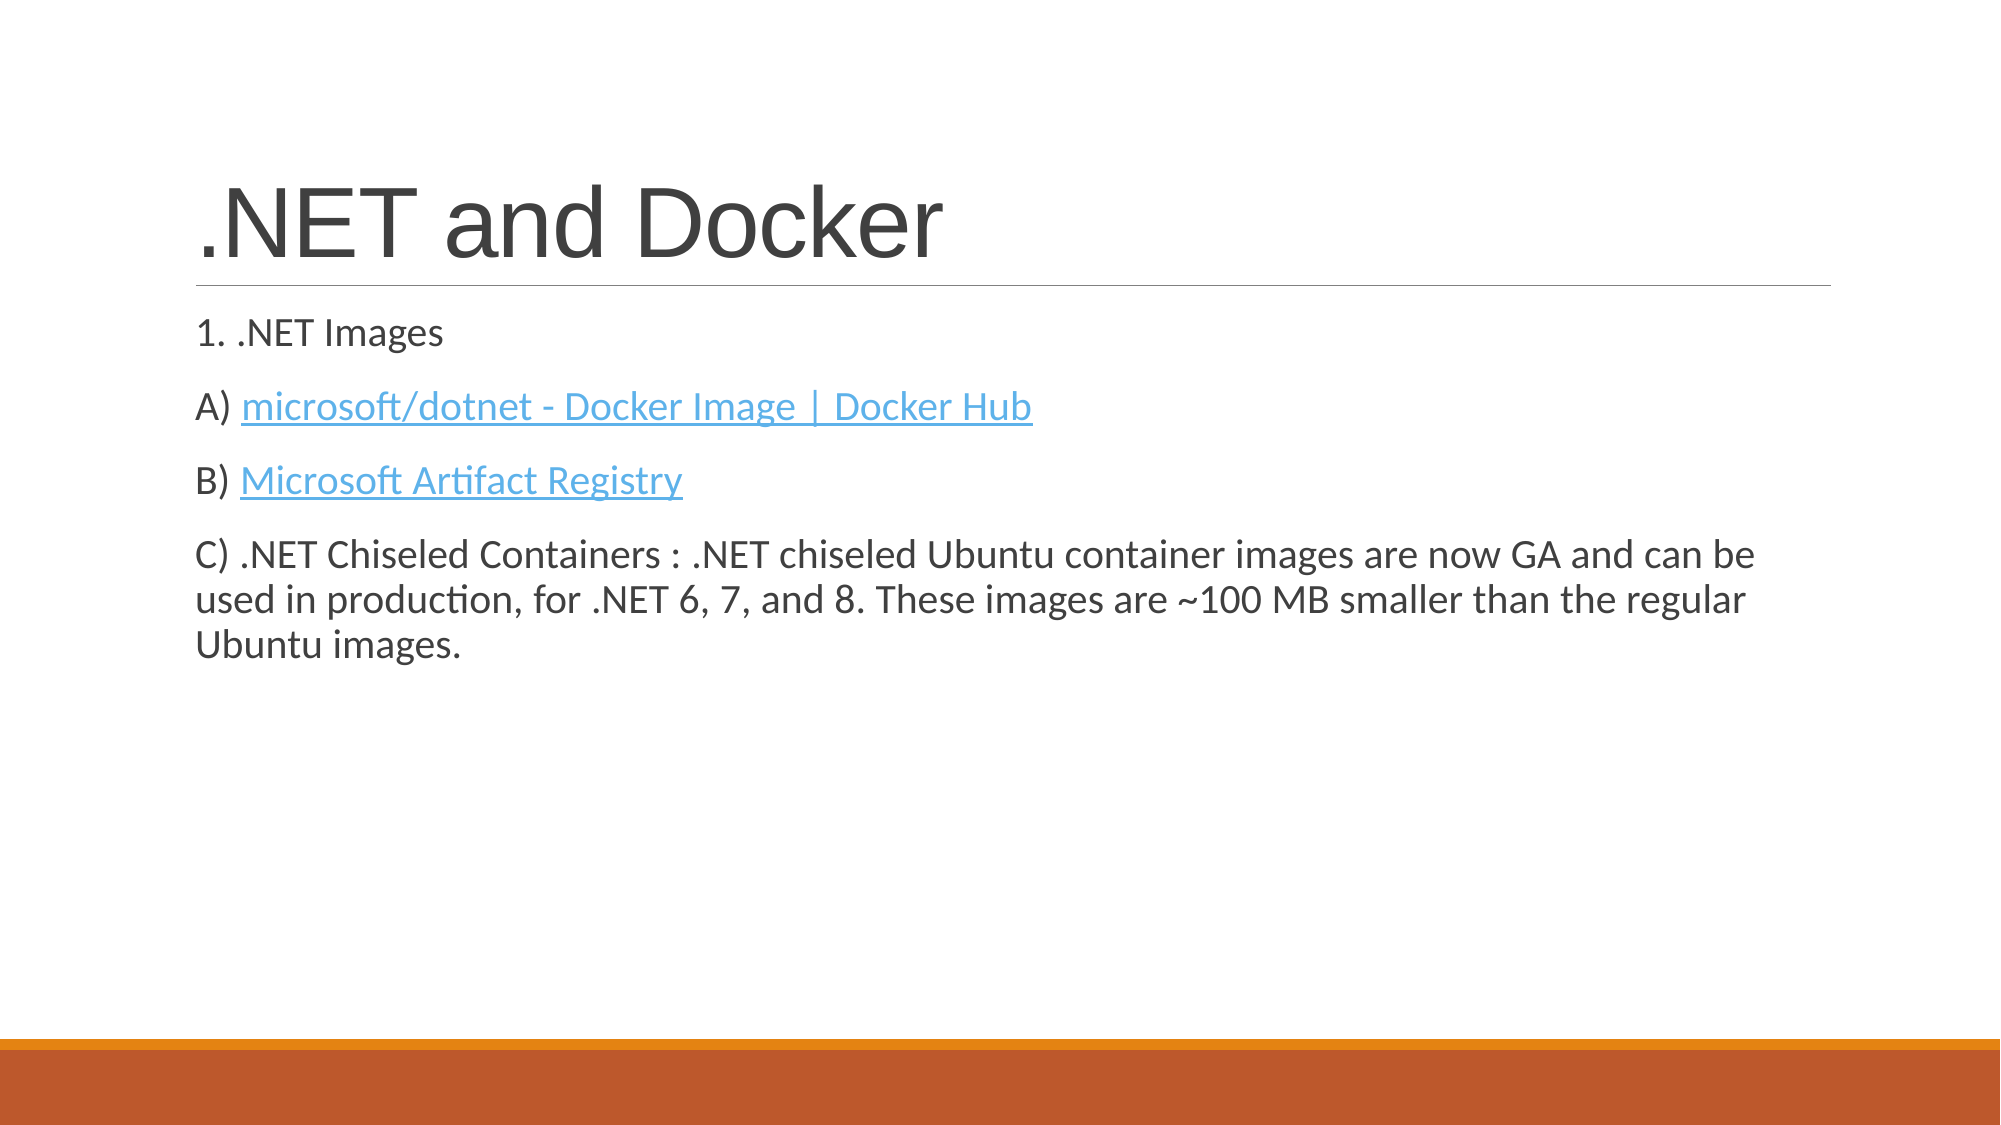

# .NET and Docker
1. .NET Images
A) microsoft/dotnet - Docker Image | Docker Hub
B) Microsoft Artifact Registry
C) .NET Chiseled Containers : .NET chiseled Ubuntu container images are now GA and can be used in production, for .NET 6, 7, and 8. These images are ~100 MB smaller than the regular Ubuntu images.